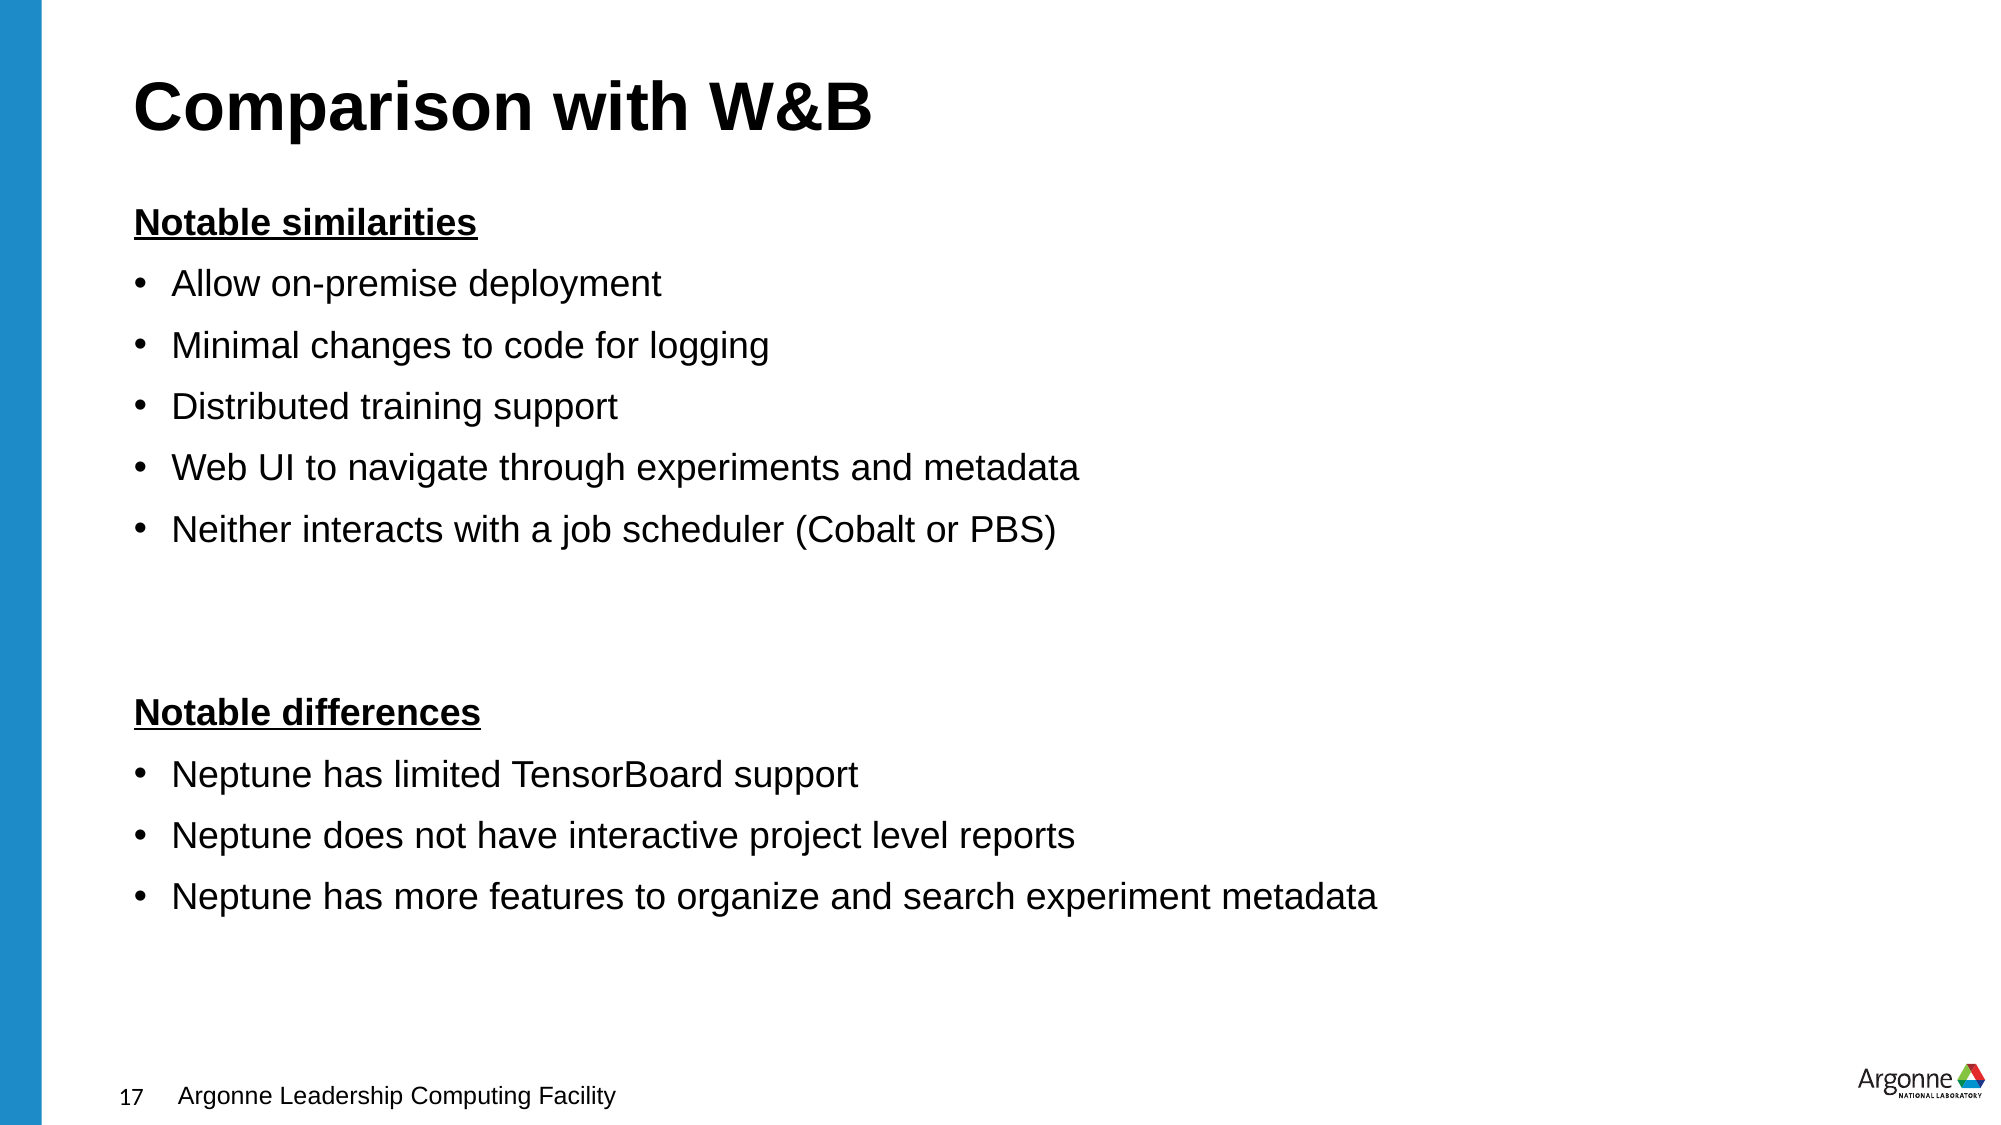

# Comparison with W&B
Notable similarities
Allow on-premise deployment
Minimal changes to code for logging
Distributed training support
Web UI to navigate through experiments and metadata
Neither interacts with a job scheduler (Cobalt or PBS)

Notable differences
Neptune has limited TensorBoard support
Neptune does not have interactive project level reports
Neptune has more features to organize and search experiment metadata